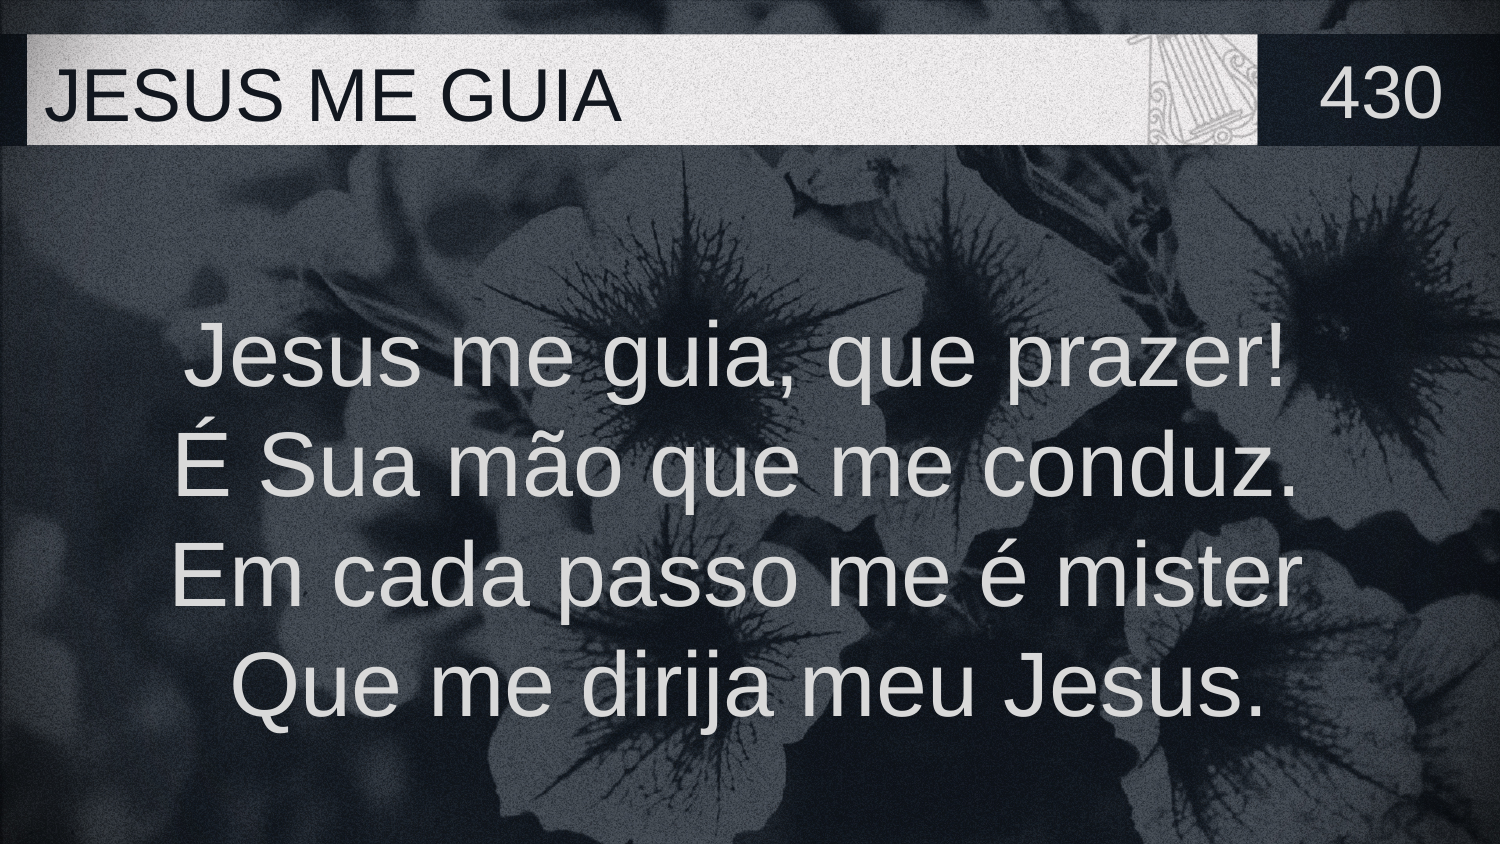

# JESUS ME GUIA
430
Jesus me guia, que prazer!
É Sua mão que me conduz.
Em cada passo me é mister
Que me dirija meu Jesus.